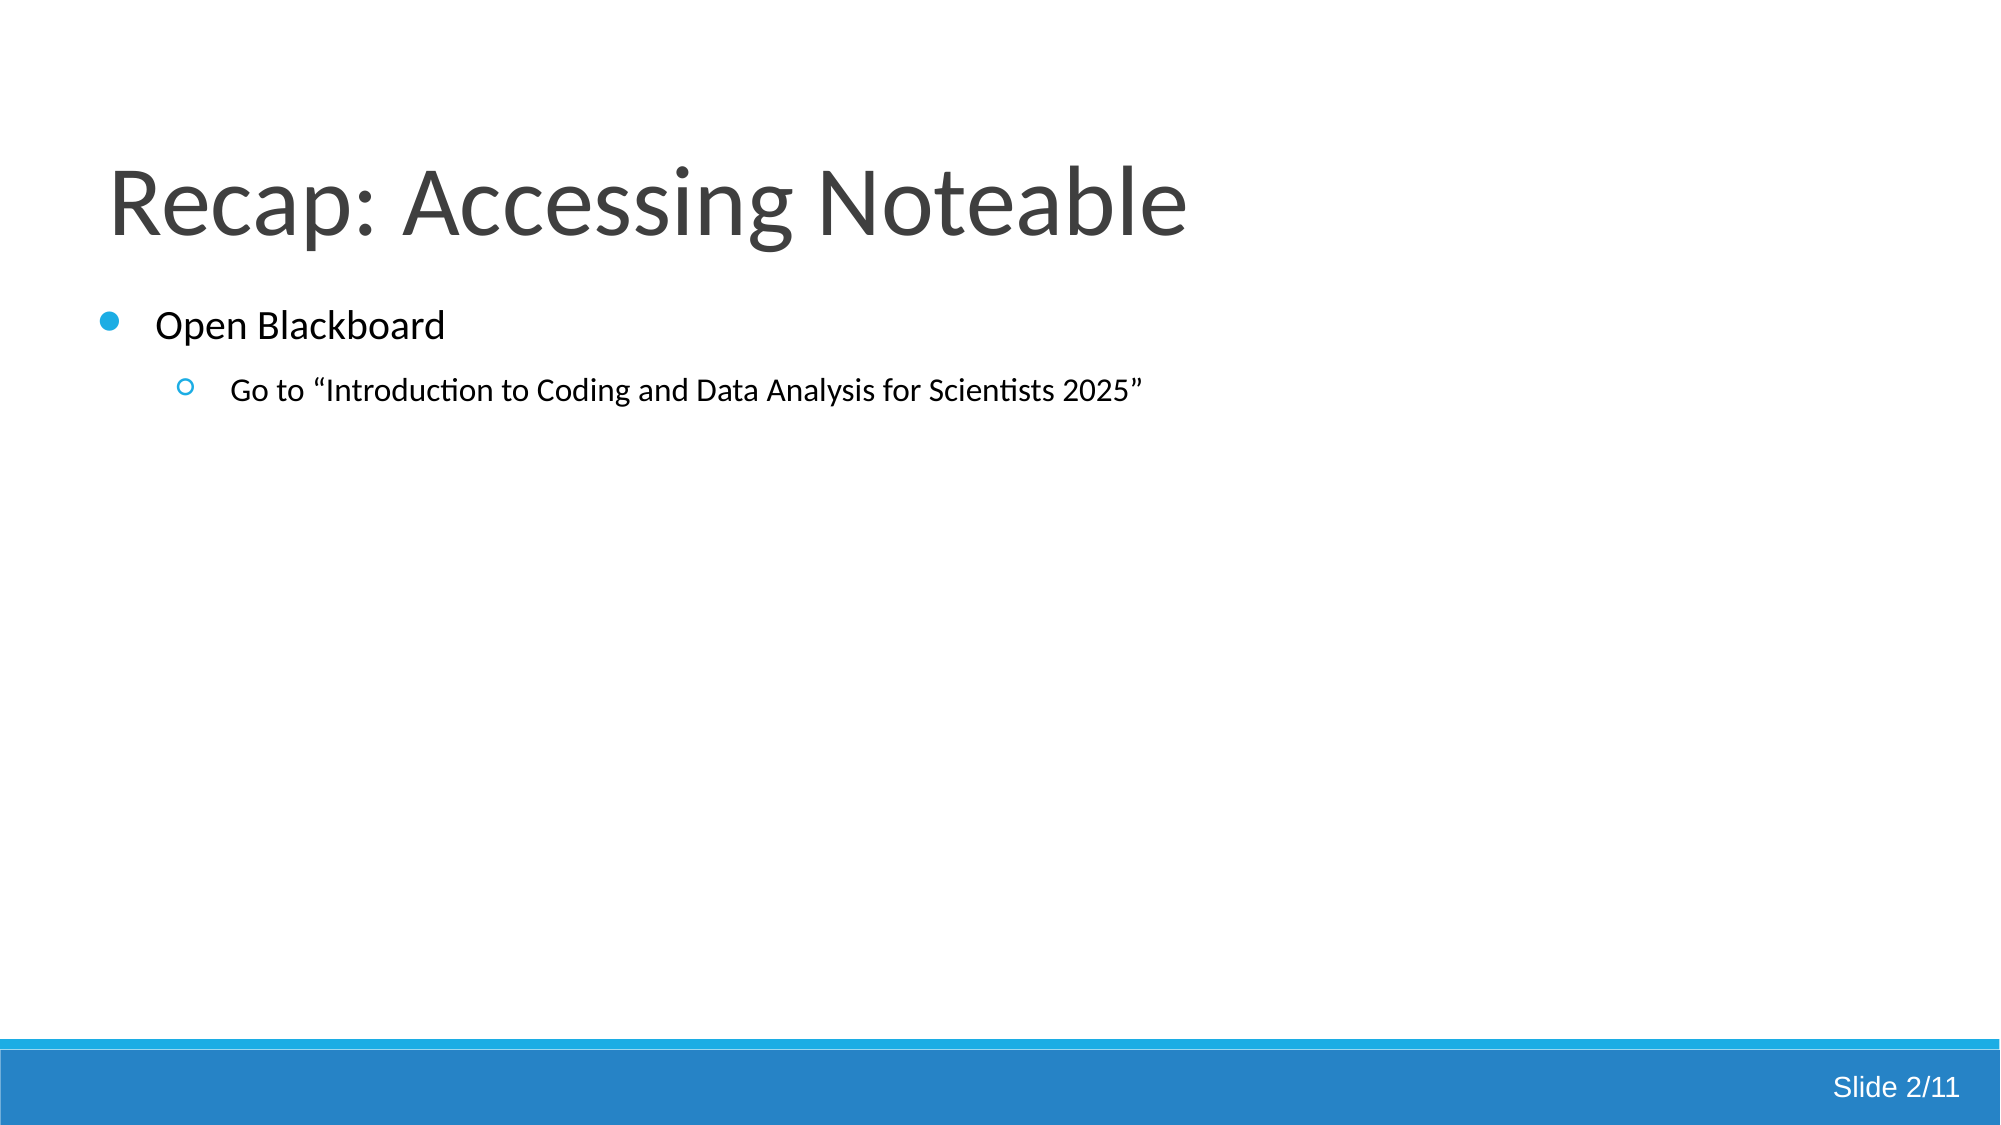

# Recap: Accessing Noteable

Open Blackboard
Go to “Introduction to Coding and Data Analysis for Scientists 2025”

Slide 2/11